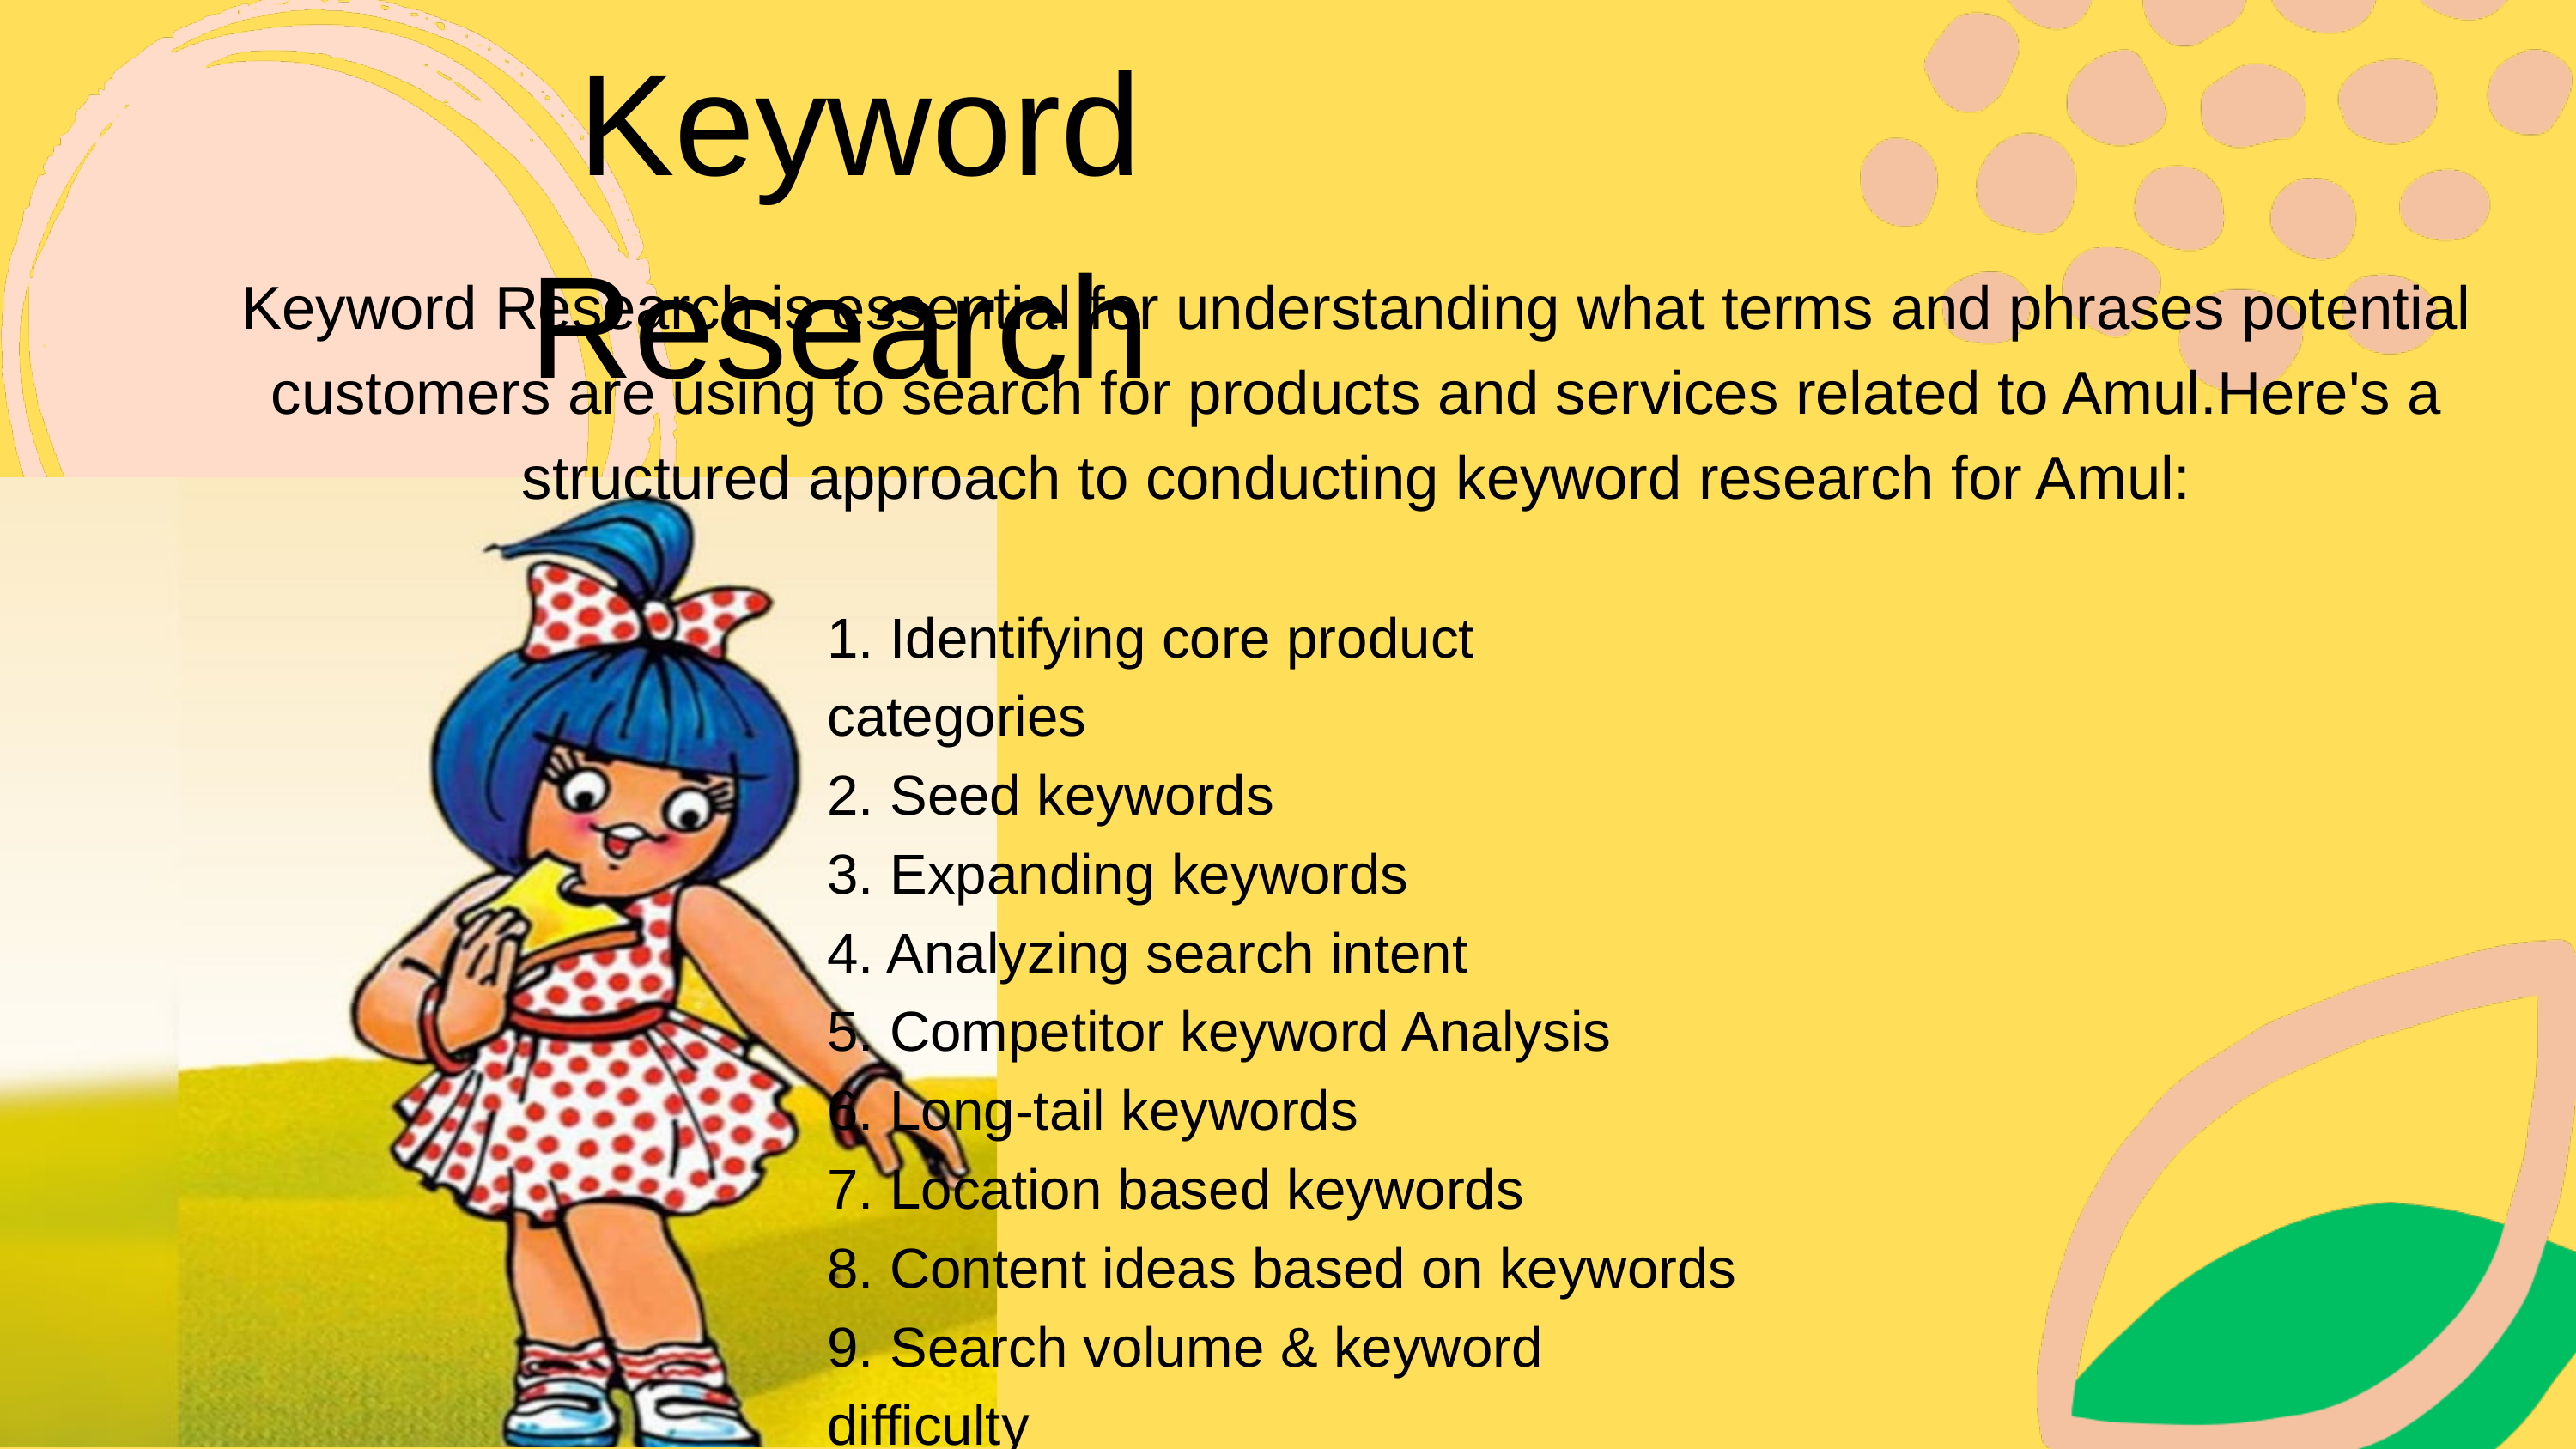

Keyword Research
Keyword Research is essential for understanding what terms and phrases potential customers are using to search for products and services related to Amul.Here's a structured approach to conducting keyword research for Amul:

1. Identifying core product categories
2. Seed keywords
3. Expanding keywords
4. Analyzing search intent
5. Competitor keyword Analysis
6. Long-tail keywords
7. Location based keywords
8. Content ideas based on keywords
9. Search volume & keyword difficulty
10. Keyword Mapping